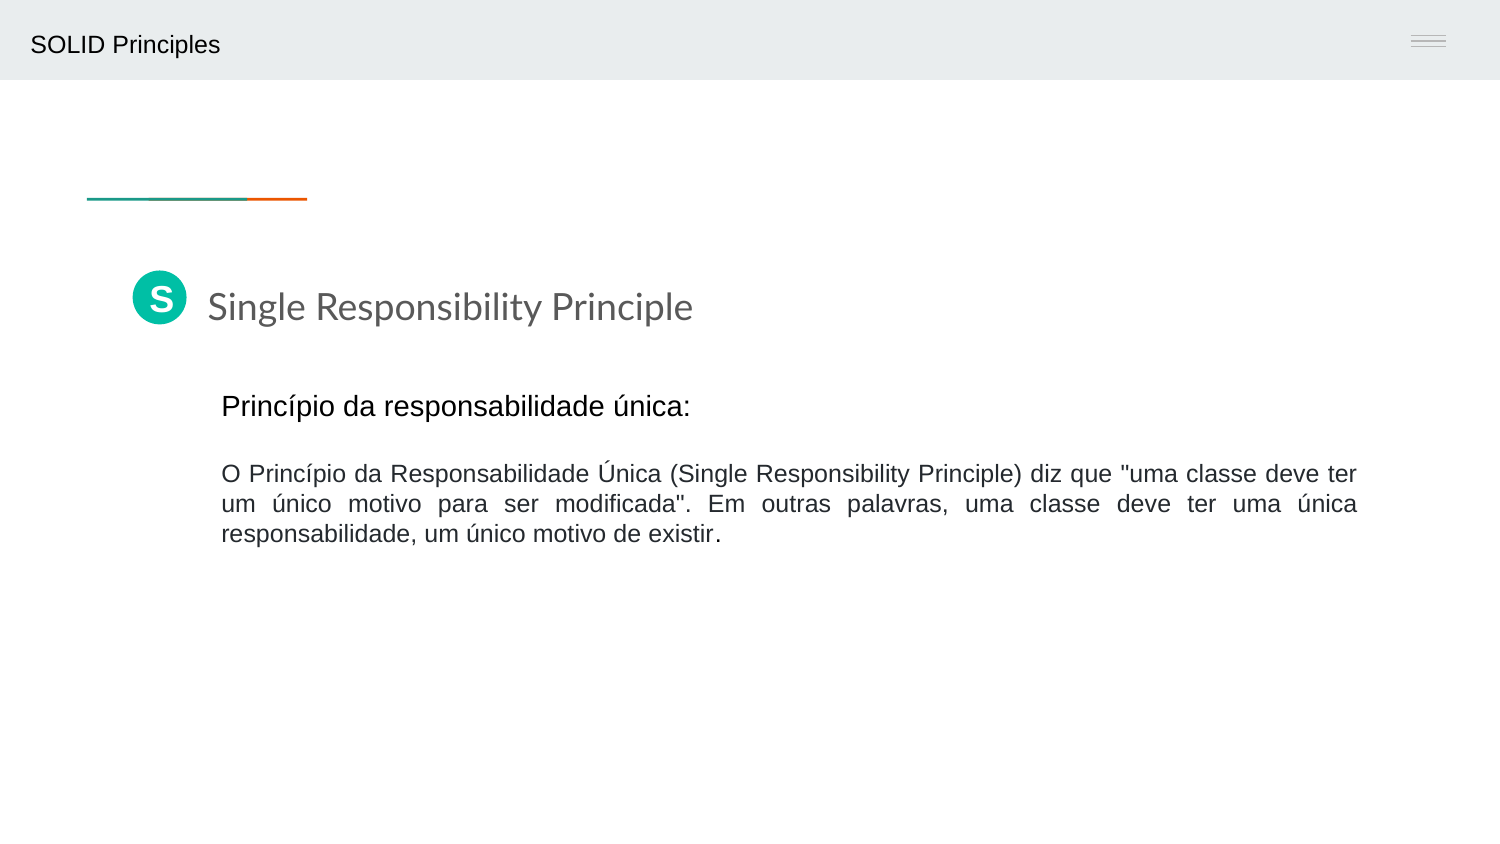

SOLID Principles
Single Responsibility Principle
S
Princípio da responsabilidade única:

O Princípio da Responsabilidade Única (Single Responsibility Principle) diz que "uma classe deve ter um único motivo para ser modificada". Em outras palavras, uma classe deve ter uma única responsabilidade, um único motivo de existir.